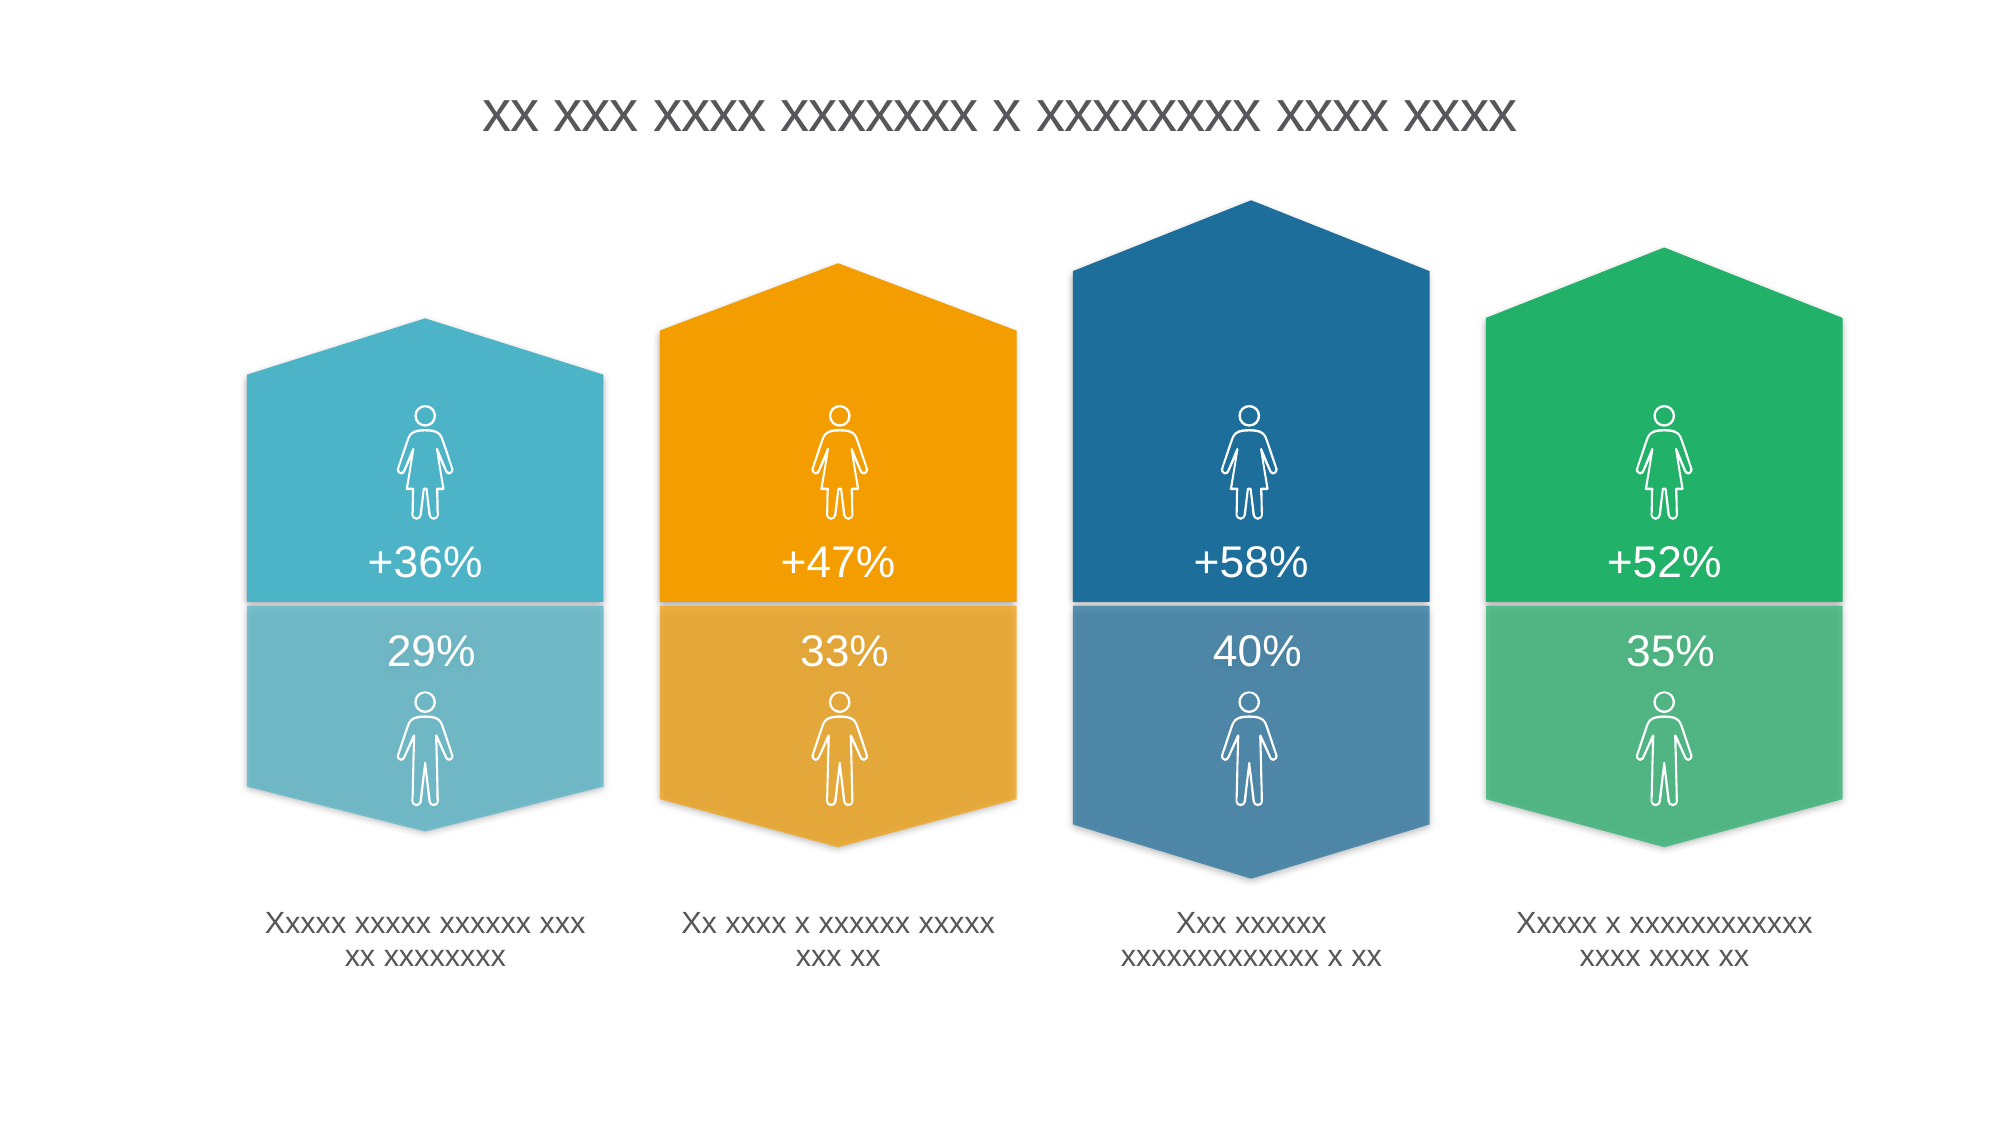

# xx xxx xxxx xxxxxxx x xxxxxxxx xxxx xxxx
+58%
+52%
+47%
+36%

 29%
 33%
 35%
 40%

Xxxxx xxxxx xxxxxx xxx xx xxxxxxxx
Xx xxxx x xxxxxx xxxxx xxx xx
Xxx xxxxxx xxxxxxxxxxxxx x xx
Xxxxx x xxxxxxxxxxxx xxxx xxxx xx